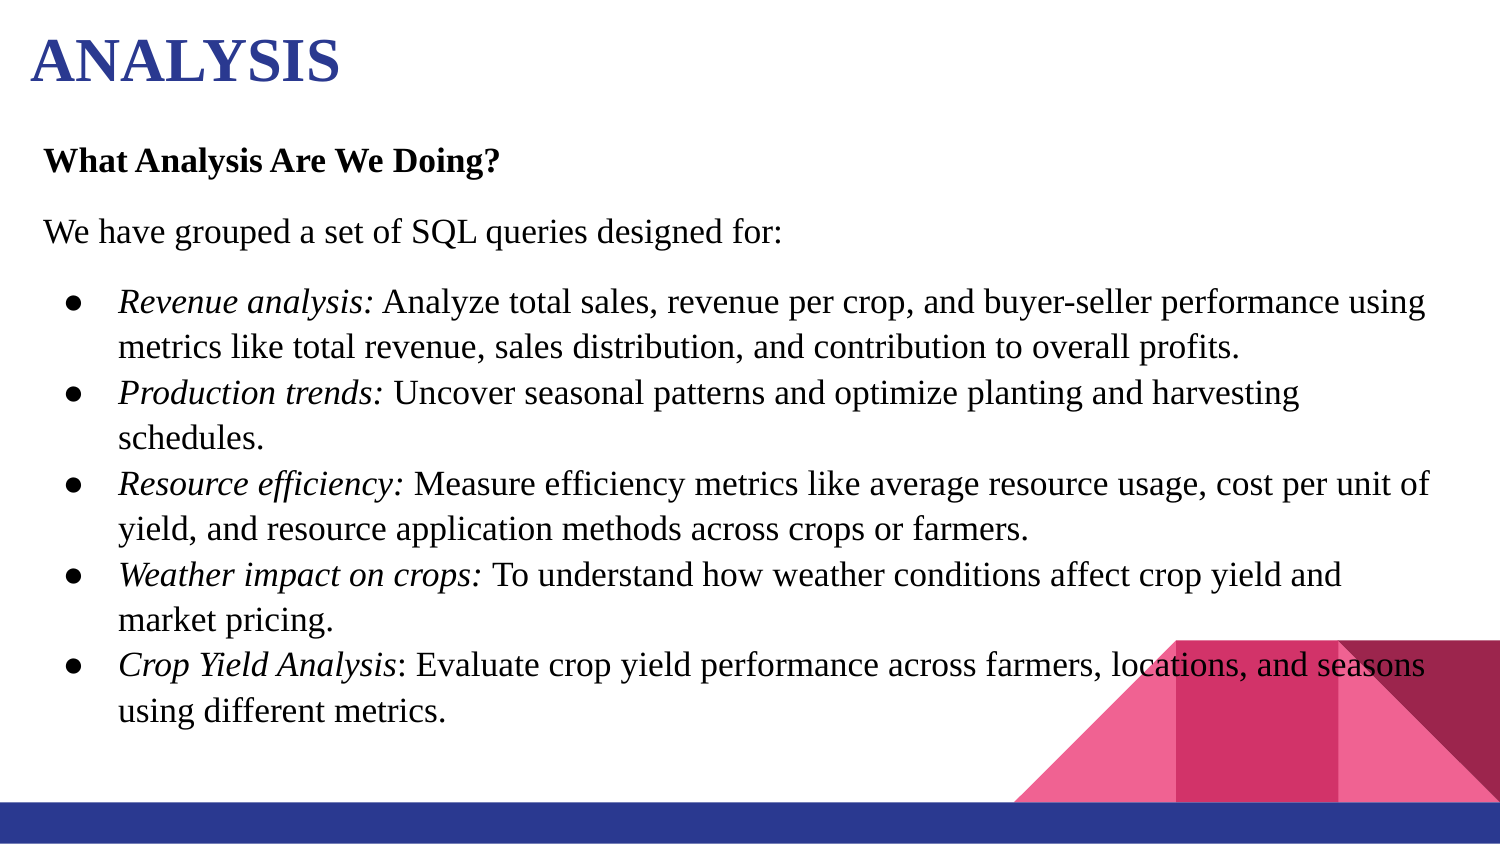

# ANALYSIS
What Analysis Are We Doing?
We have grouped a set of SQL queries designed for:
Revenue analysis: Analyze total sales, revenue per crop, and buyer-seller performance using metrics like total revenue, sales distribution, and contribution to overall profits.
Production trends: Uncover seasonal patterns and optimize planting and harvesting schedules.
Resource efficiency: Measure efficiency metrics like average resource usage, cost per unit of yield, and resource application methods across crops or farmers.
Weather impact on crops: To understand how weather conditions affect crop yield and market pricing.
Crop Yield Analysis: Evaluate crop yield performance across farmers, locations, and seasons using different metrics.